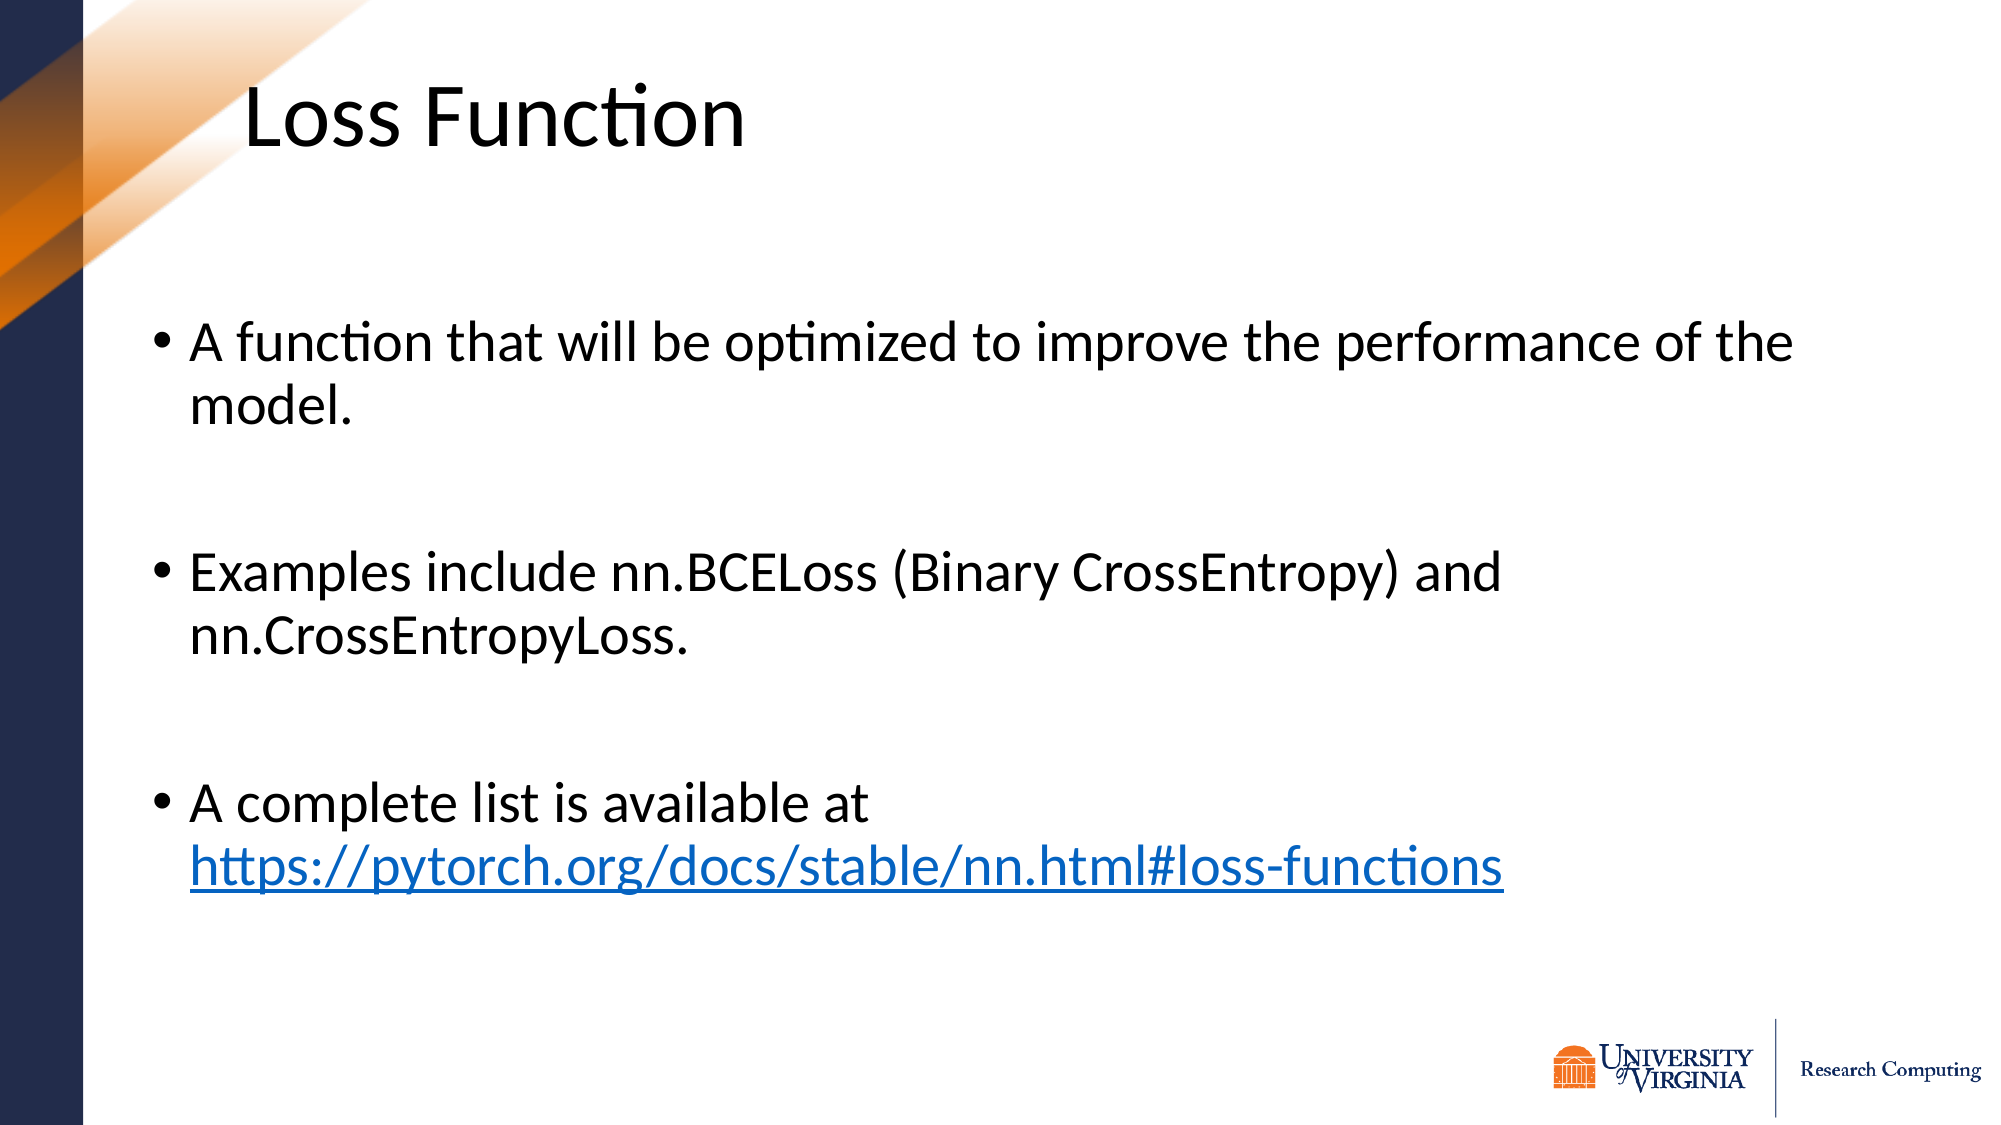

# Loss Function
A function that will be optimized to improve the performance of the model.

Examples include nn.BCELoss (Binary CrossEntropy) and nn.CrossEntropyLoss.

A complete list is available at https://pytorch.org/docs/stable/nn.html#loss-functions